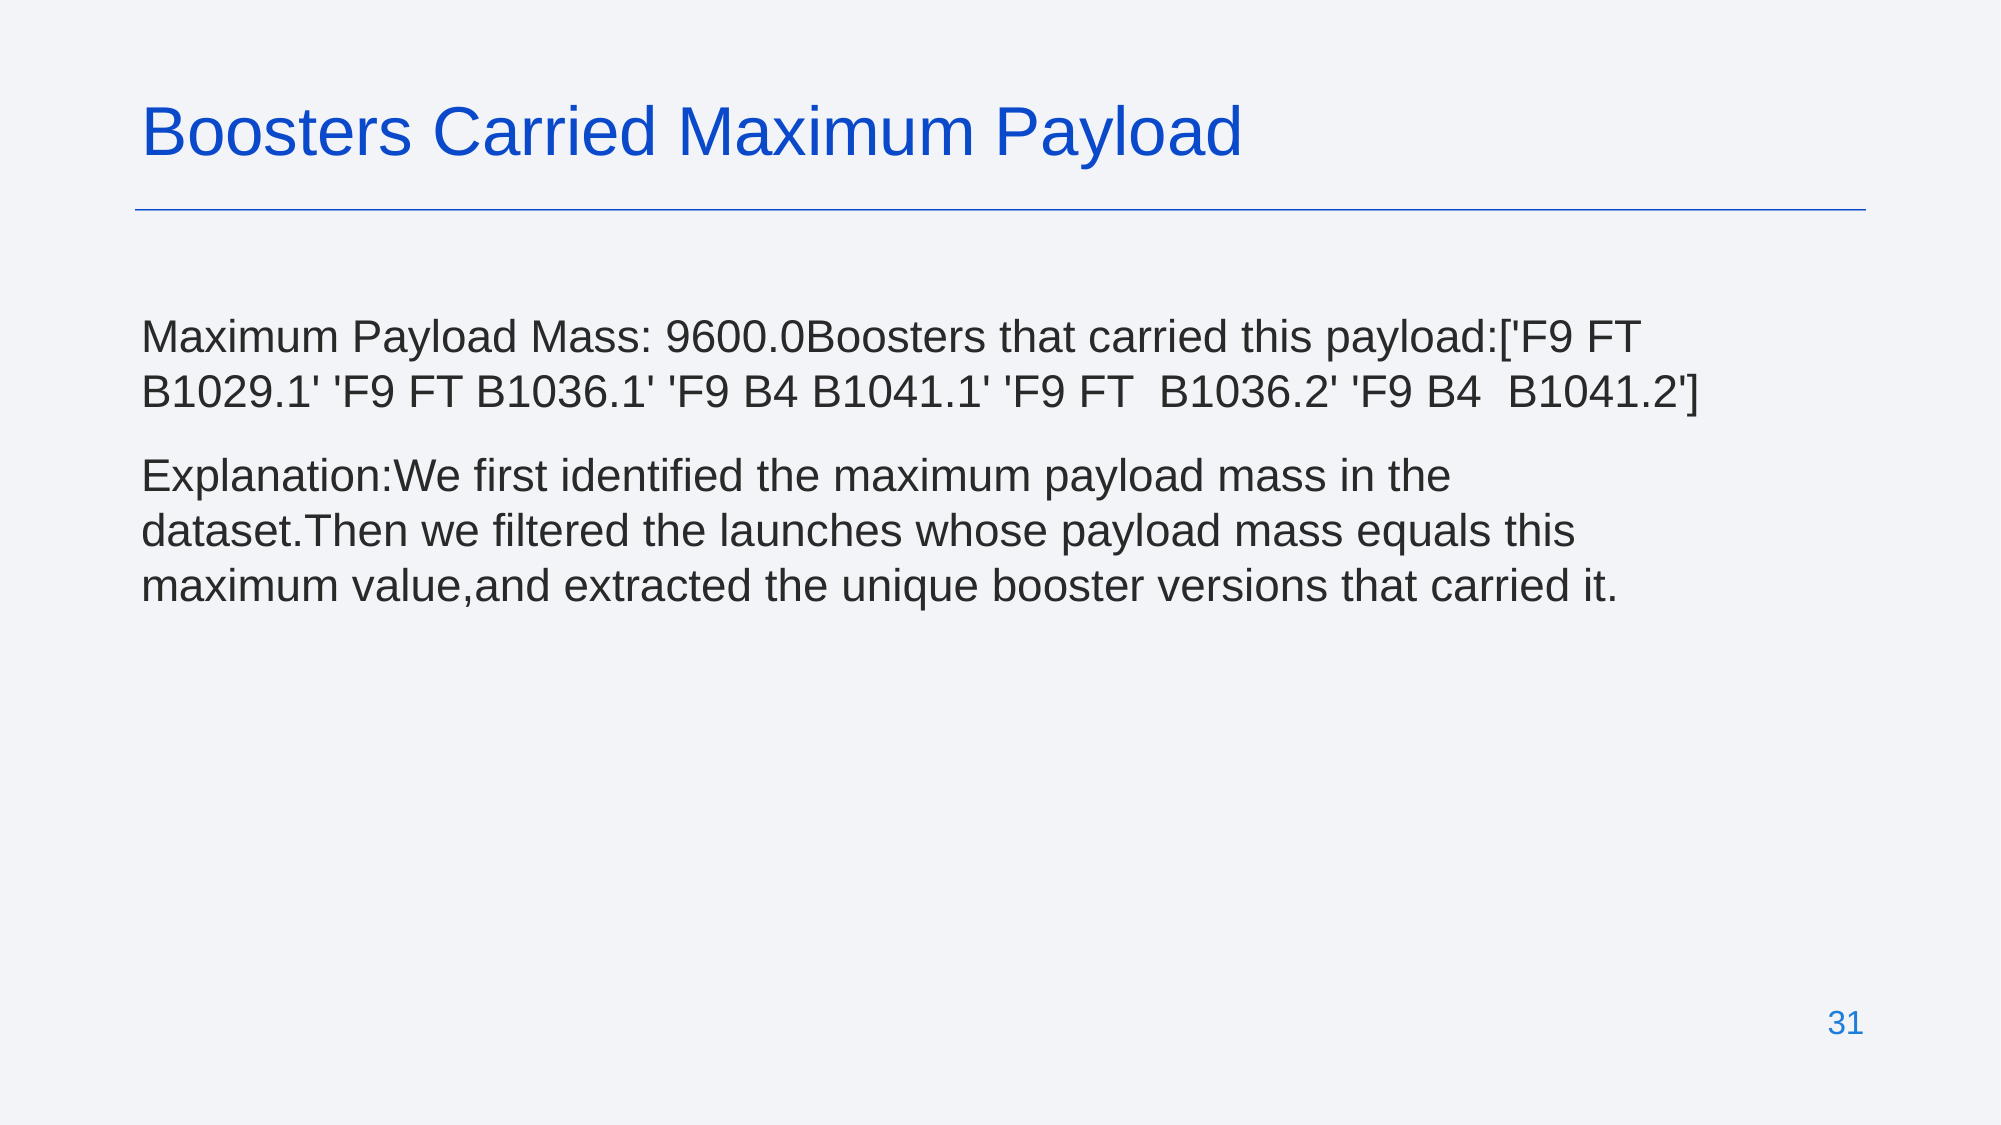

Boosters Carried Maximum Payload
Maximum Payload Mass: 9600.0Boosters that carried this payload:['F9 FT B1029.1' 'F9 FT B1036.1' 'F9 B4 B1041.1' 'F9 FT  B1036.2' 'F9 B4  B1041.2']
Explanation:We first identified the maximum payload mass in the dataset.Then we filtered the launches whose payload mass equals this maximum value,and extracted the unique booster versions that carried it.
31